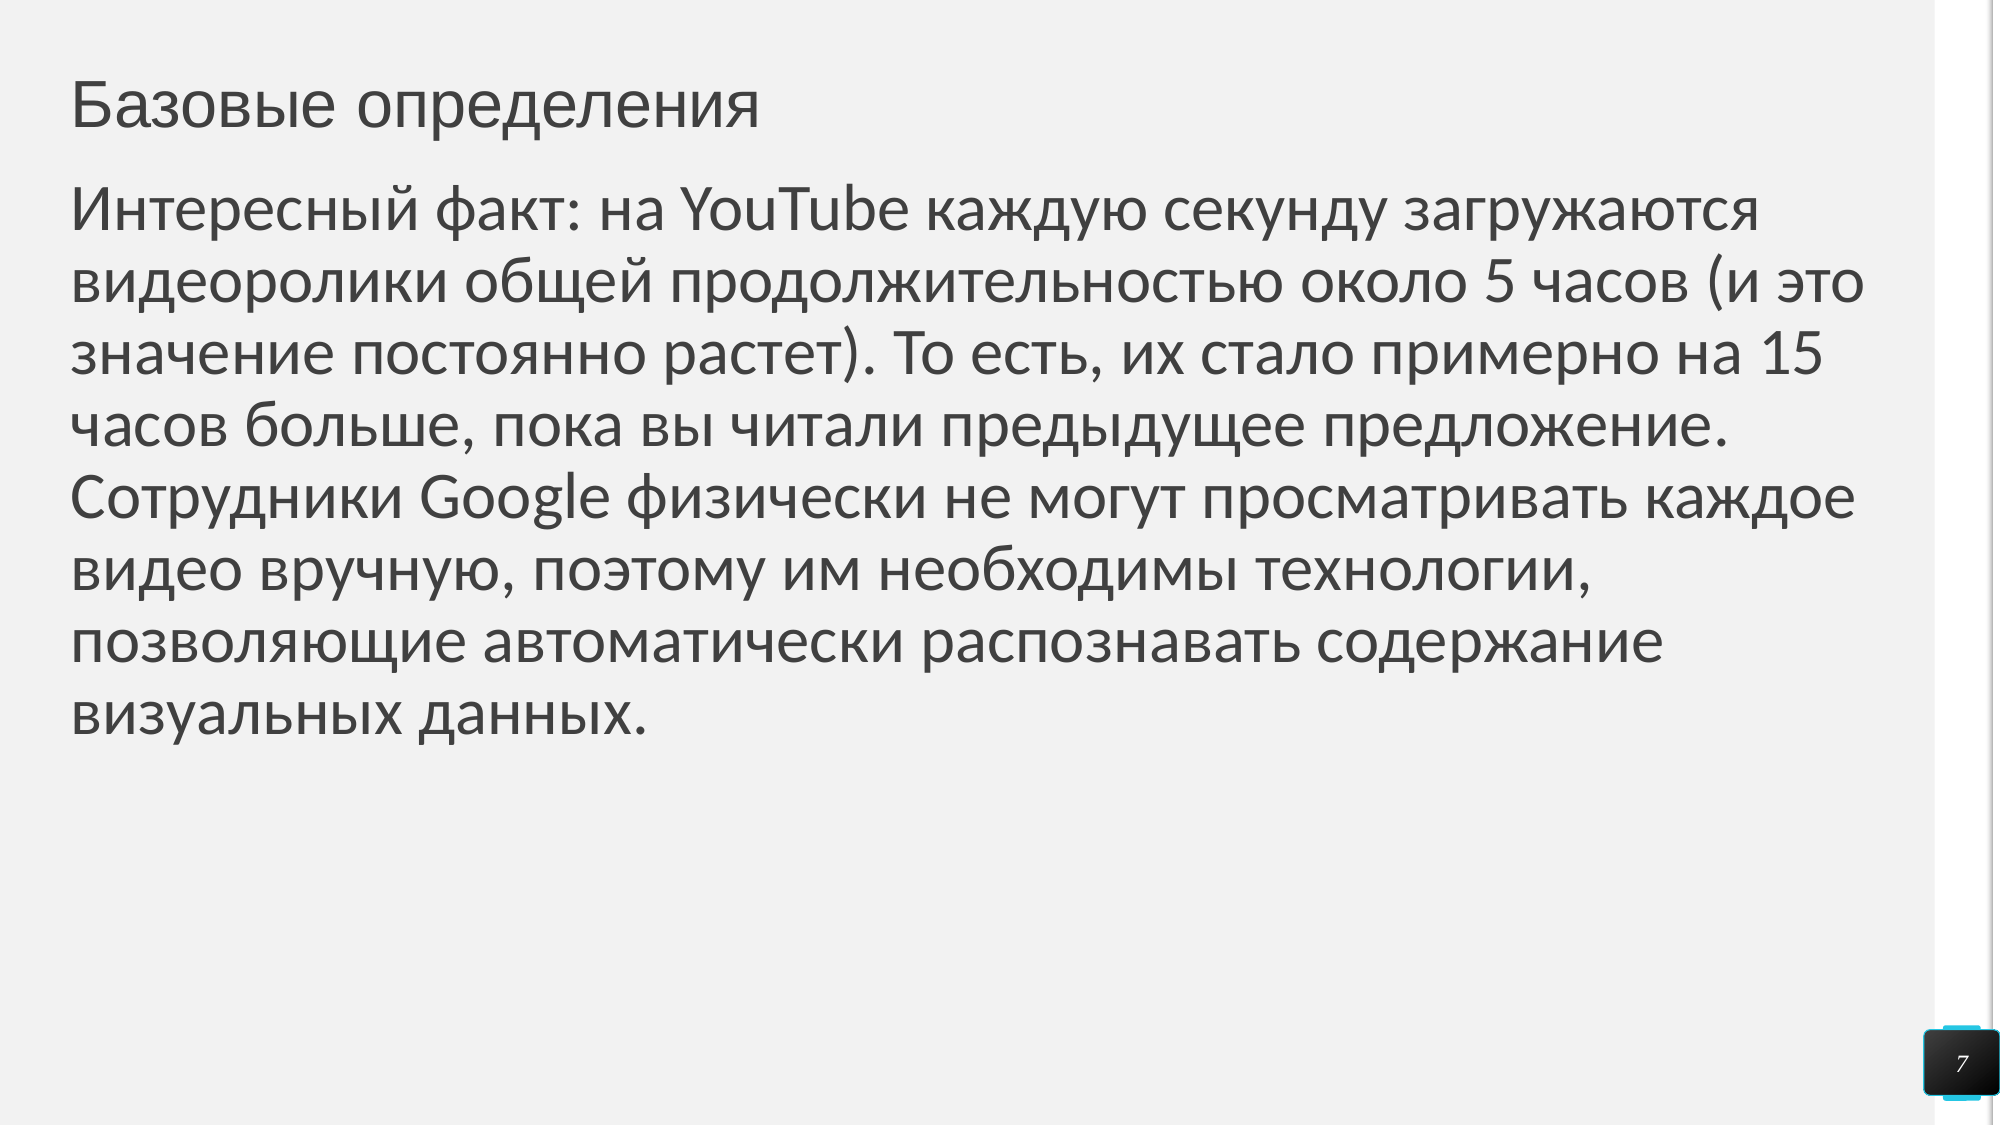

# Базовые определения
Интересный факт: на YouTube каждую секунду загружаются видеоролики общей продолжительностью около 5 часов (и это значение постоянно растет). То есть, их стало примерно на 15 часов больше, пока вы читали предыдущее предложение. Сотрудники Google физически не могут просматривать каждое видео вручную, поэтому им необходимы технологии, позволяющие автоматически распознавать содержание визуальных данных.
7